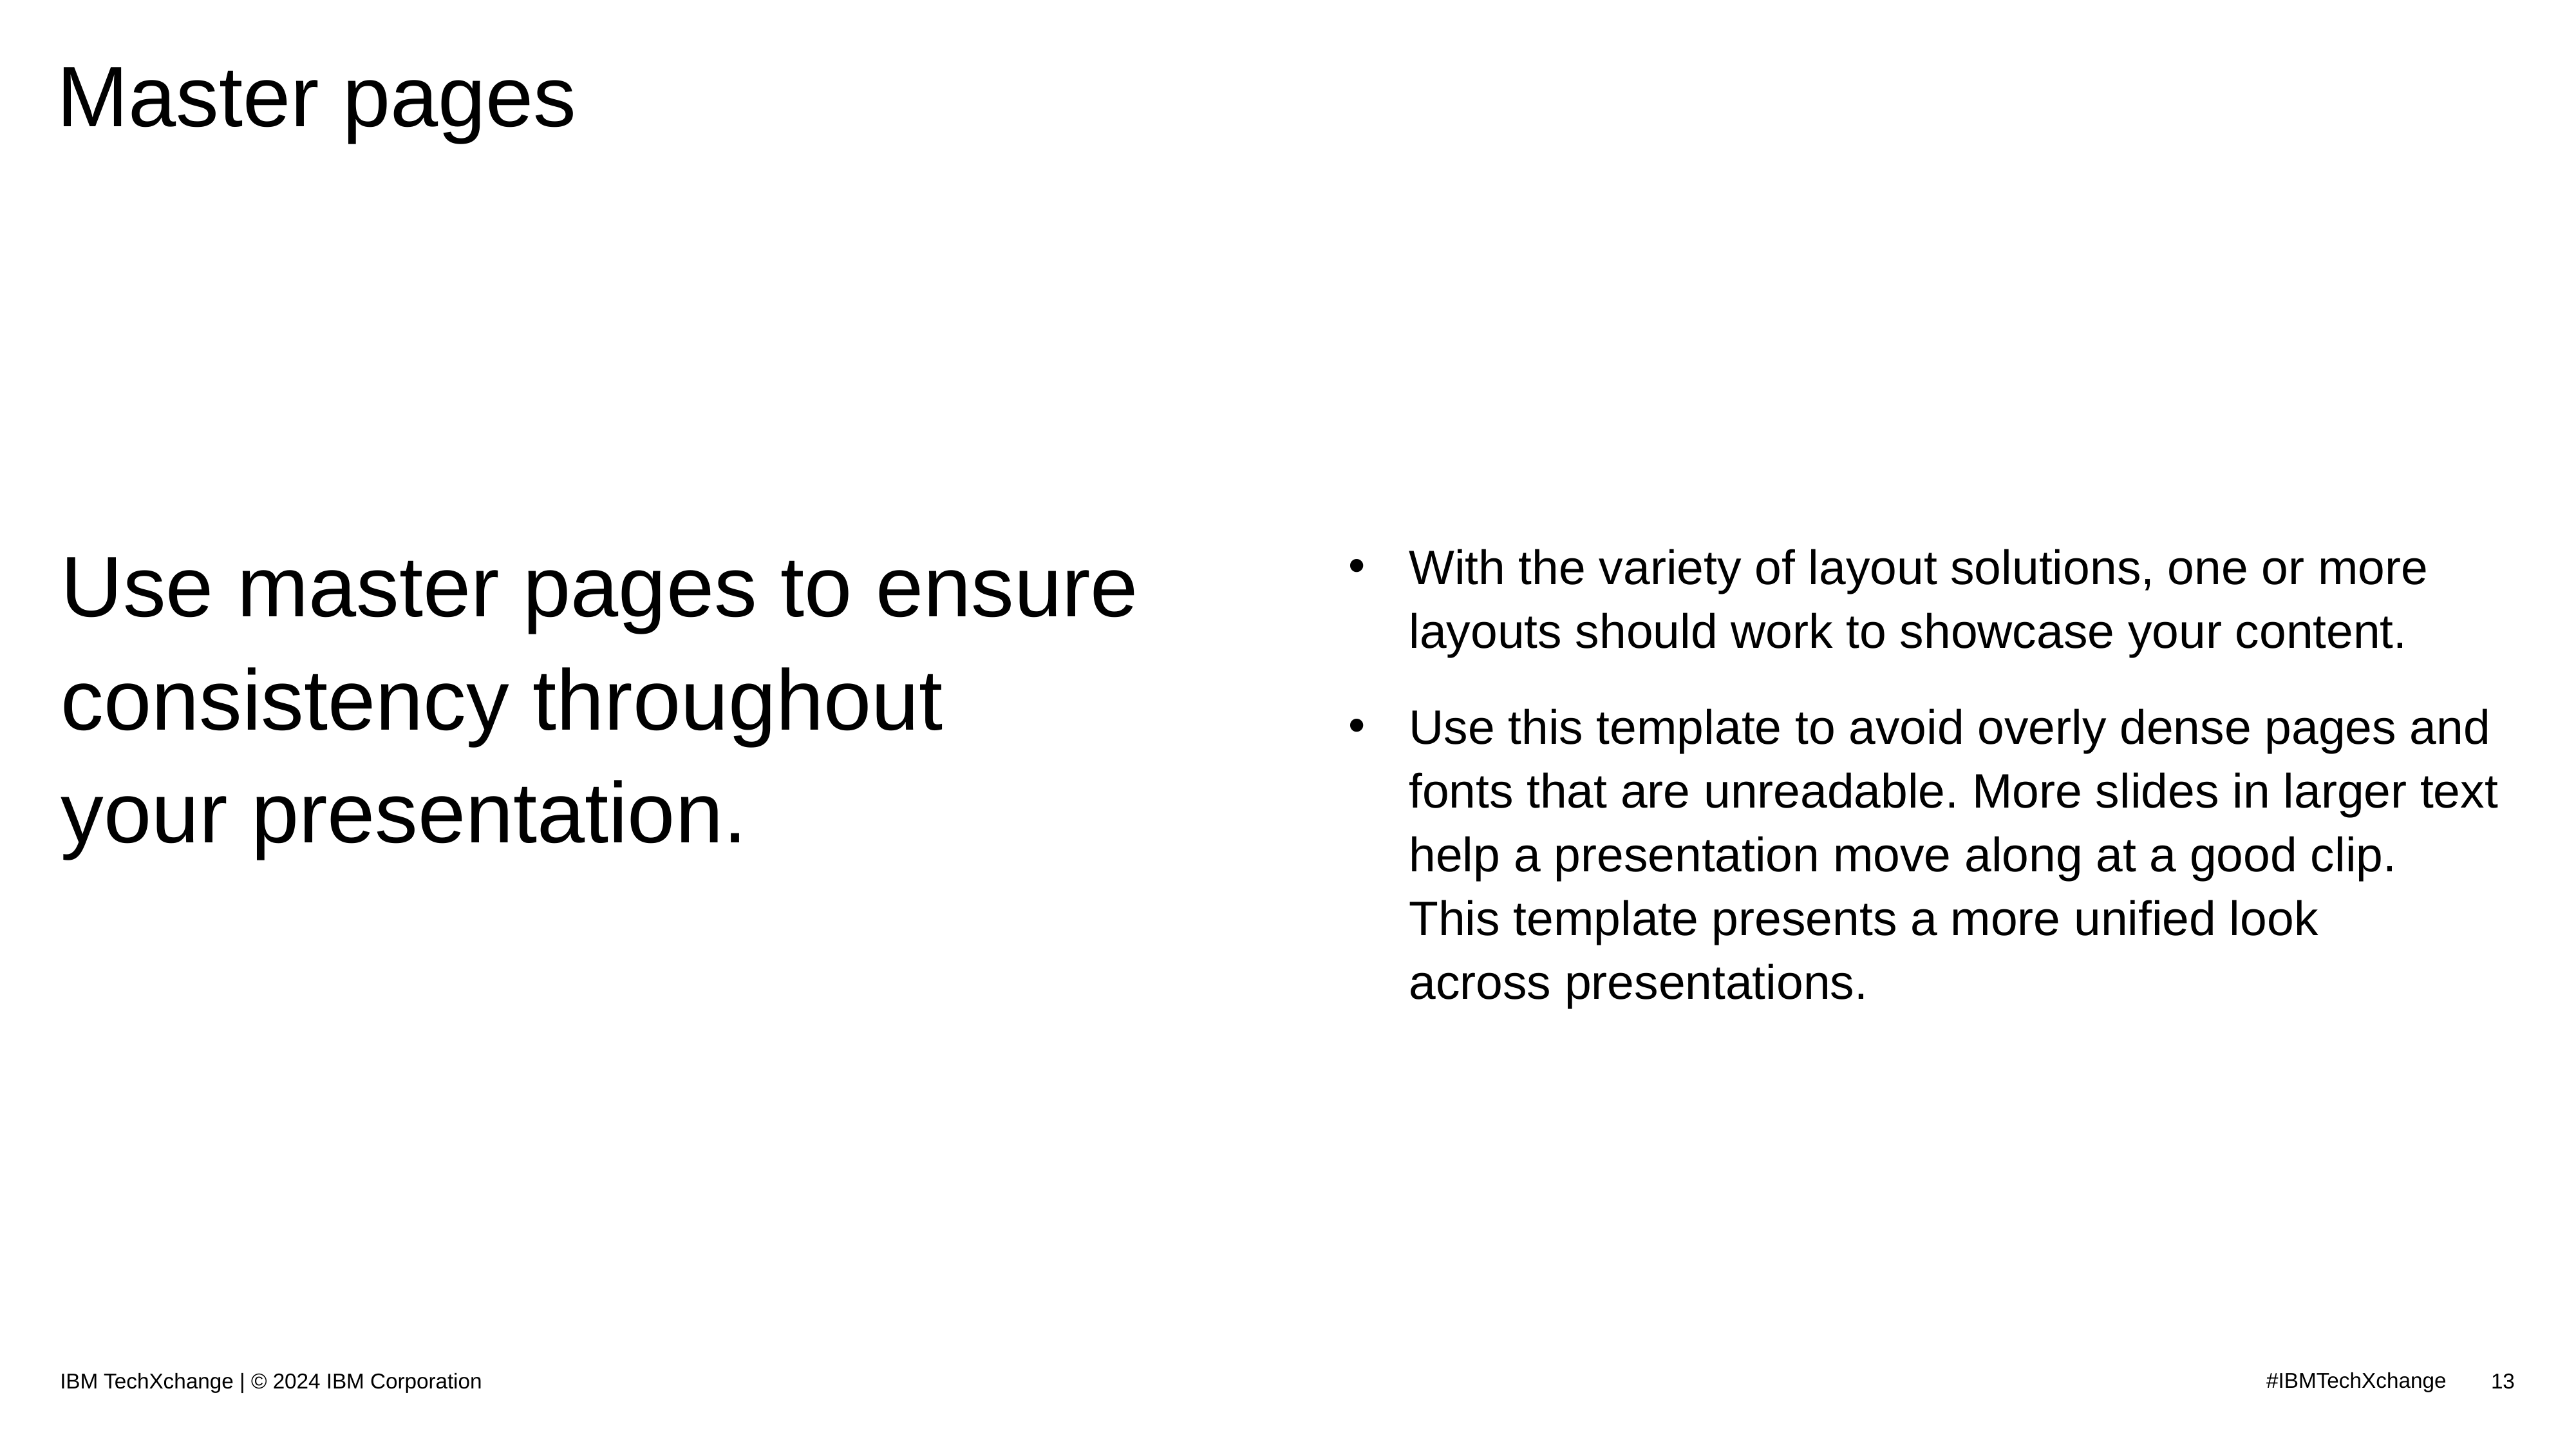

# Master pages
Use master pages to ensure consistency throughout
your presentation.
With the variety of layout solutions, one or more layouts should work to showcase your content.
Use this template to avoid overly dense pages and fonts that are unreadable. More slides in larger text help a presentation move along at a good clip.
This template presents a more unified look
across presentations.
IBM TechXchange | © 2024 IBM Corporation
13